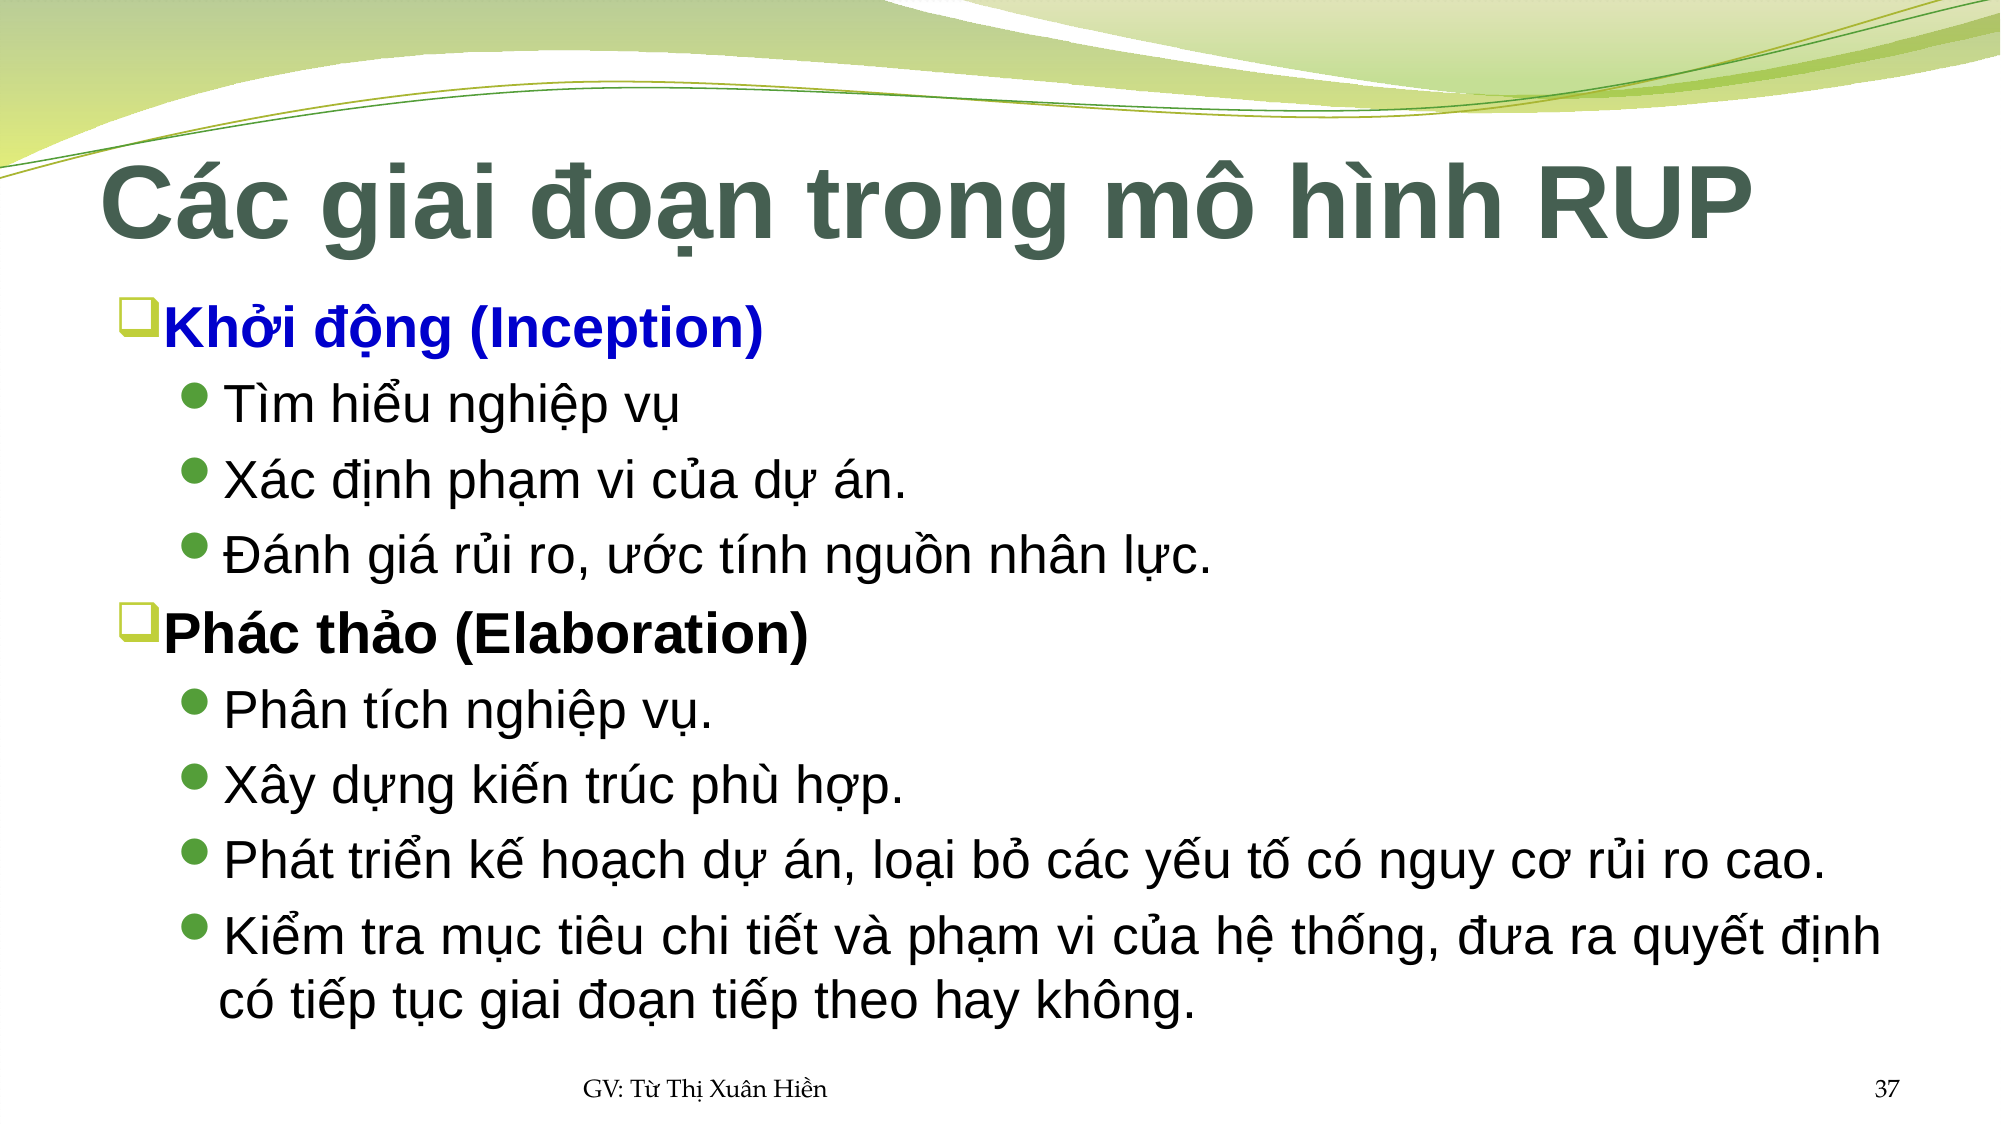

# Các giai đoạn trong mô hình RUP
Khởi động (Inception)
Tìm hiểu nghiệp vụ
Xác định phạm vi của dự án.
Đánh giá rủi ro, ước tính nguồn nhân lực.
Phác thảo (Elaboration)
Phân tích nghiệp vụ.
Xây dựng kiến trúc phù hợp.
Phát triển kế hoạch dự án, loại bỏ các yếu tố có nguy cơ rủi ro cao.
Kiểm tra mục tiêu chi tiết và phạm vi của hệ thống, đưa ra quyết định có tiếp tục giai đoạn tiếp theo hay không.

GV: Từ Thị Xuân Hiền
37